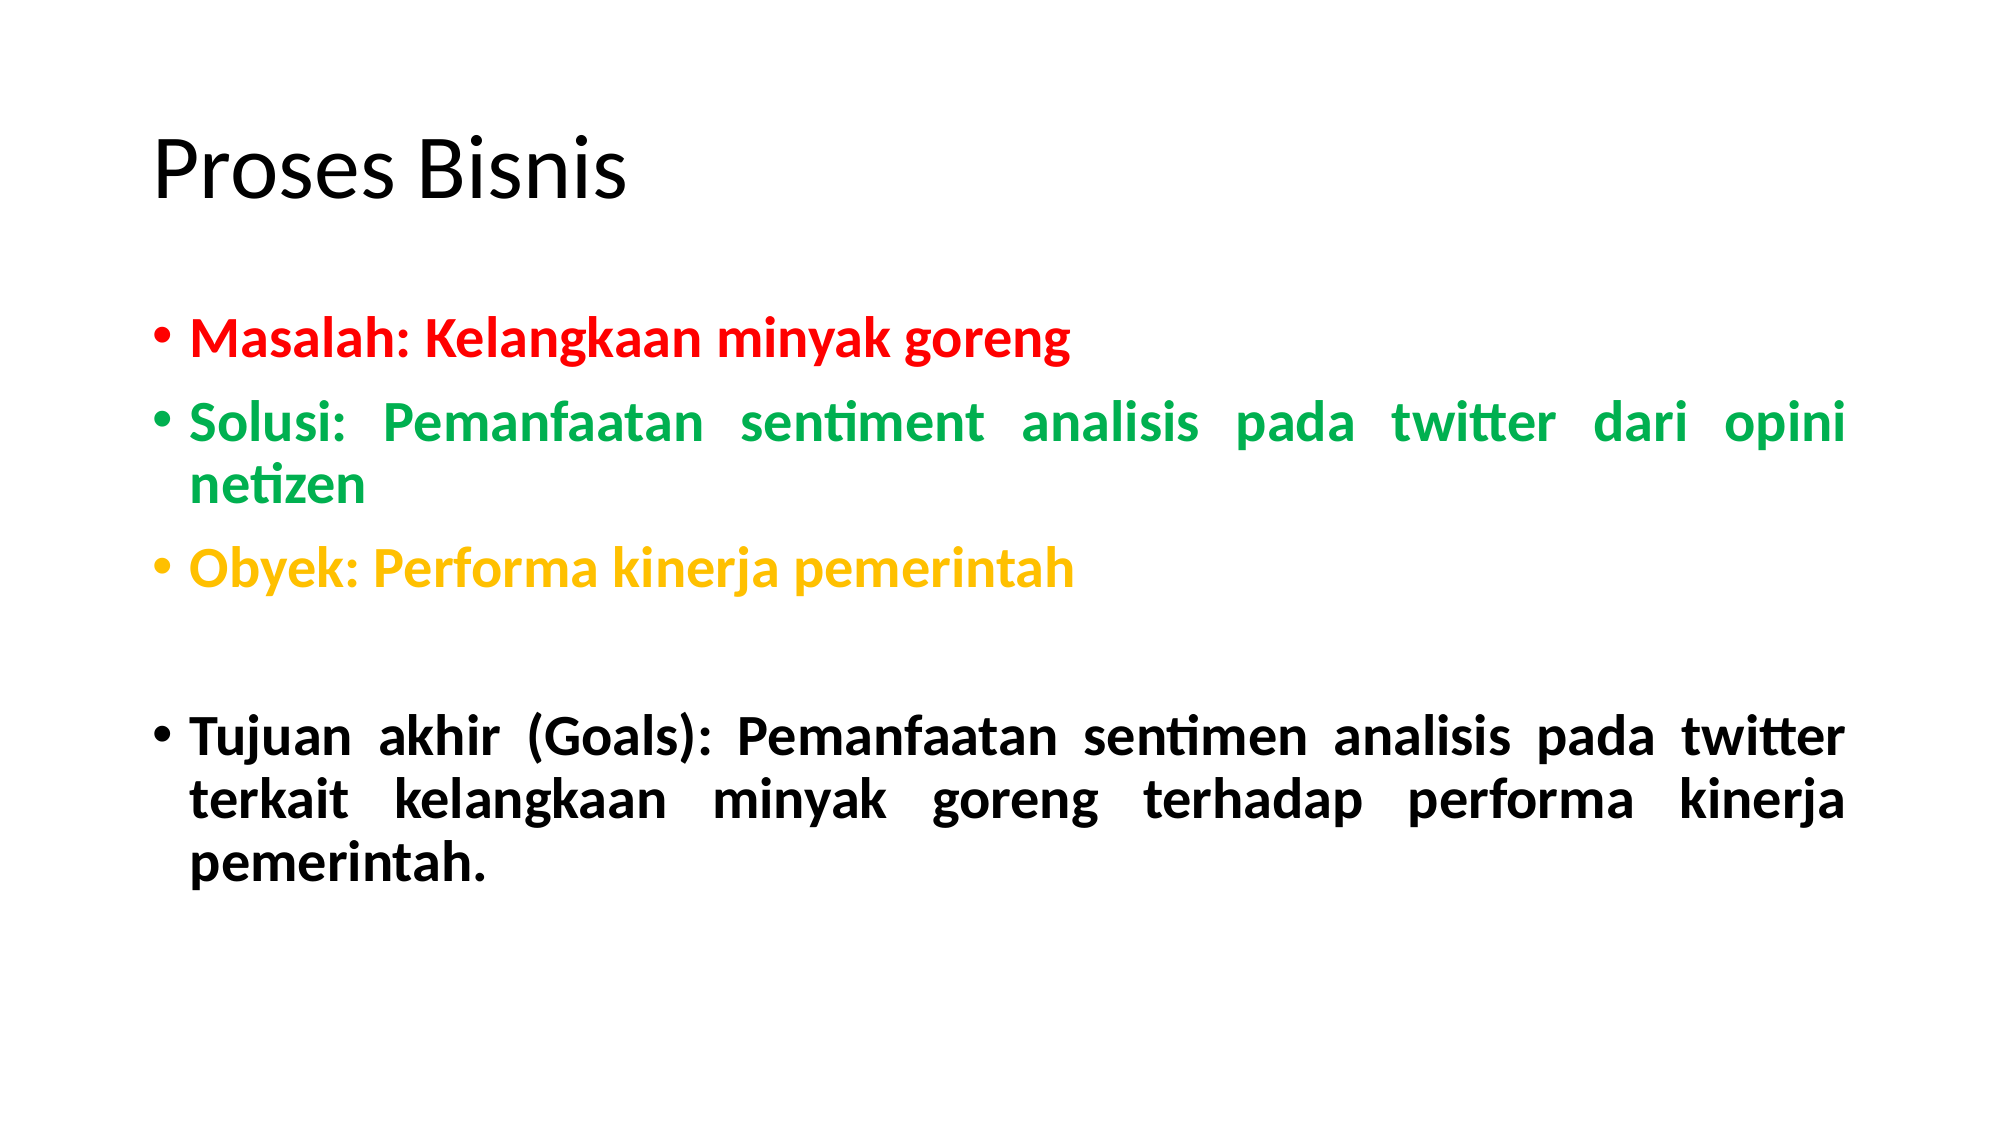

# Proses Bisnis
Masalah: Kelangkaan minyak goreng
Solusi: Pemanfaatan sentiment analisis pada twitter dari opini netizen
Obyek: Performa kinerja pemerintah

Tujuan akhir (Goals): Pemanfaatan sentimen analisis pada twitter terkait kelangkaan minyak goreng terhadap performa kinerja pemerintah.